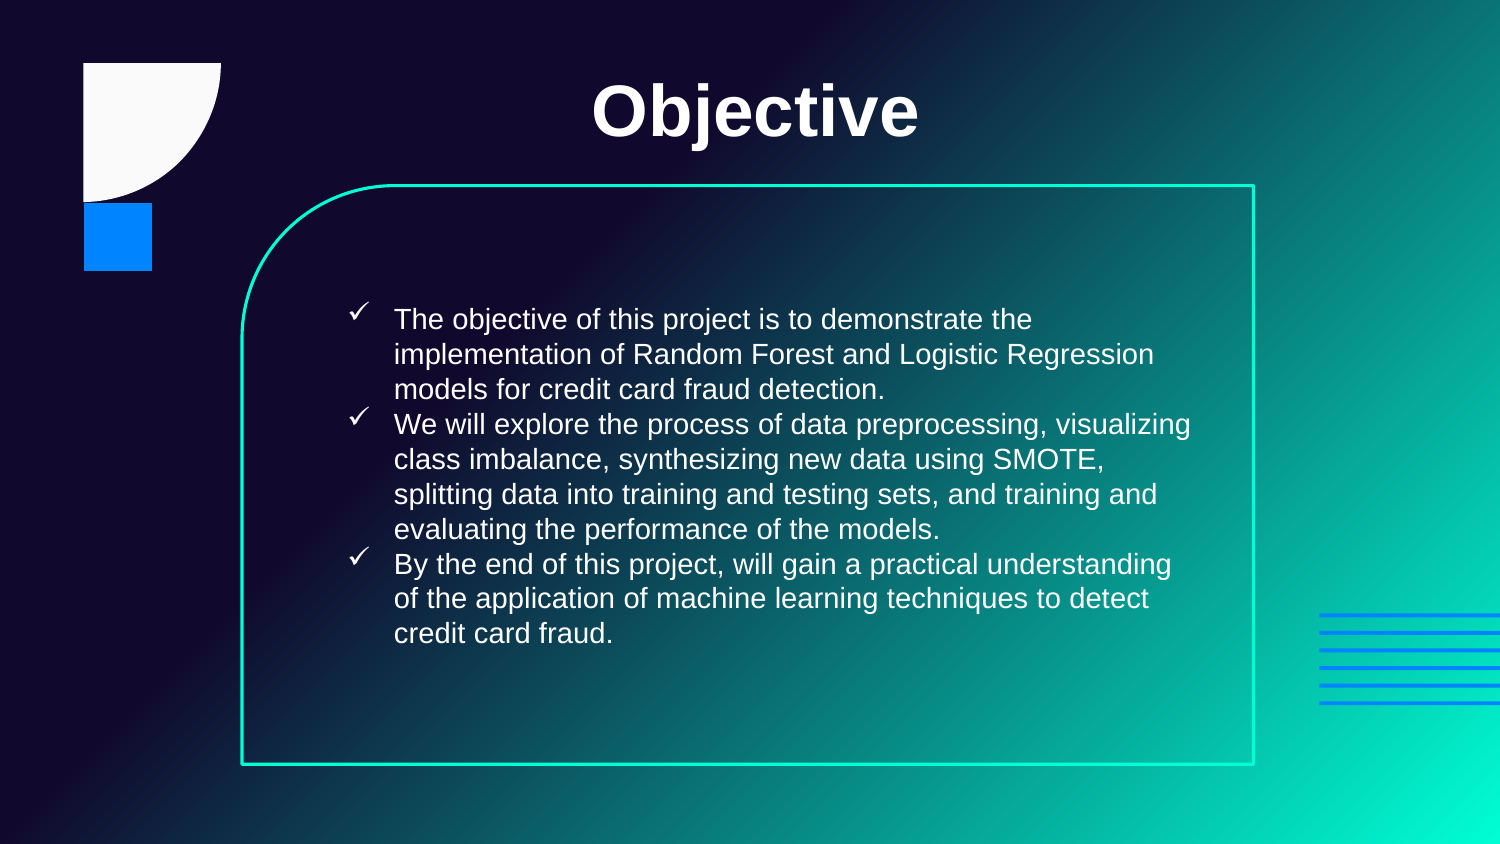

Objective

The objective of this project is to demonstrate the implementation of Random Forest and Logistic Regression models for credit card fraud detection.
We will explore the process of data preprocessing, visualizing class imbalance, synthesizing new data using SMOTE, splitting data into training and testing sets, and training and evaluating the performance of the models.
By the end of this project, will gain a practical understanding of the application of machine learning techniques to detect credit card fraud.